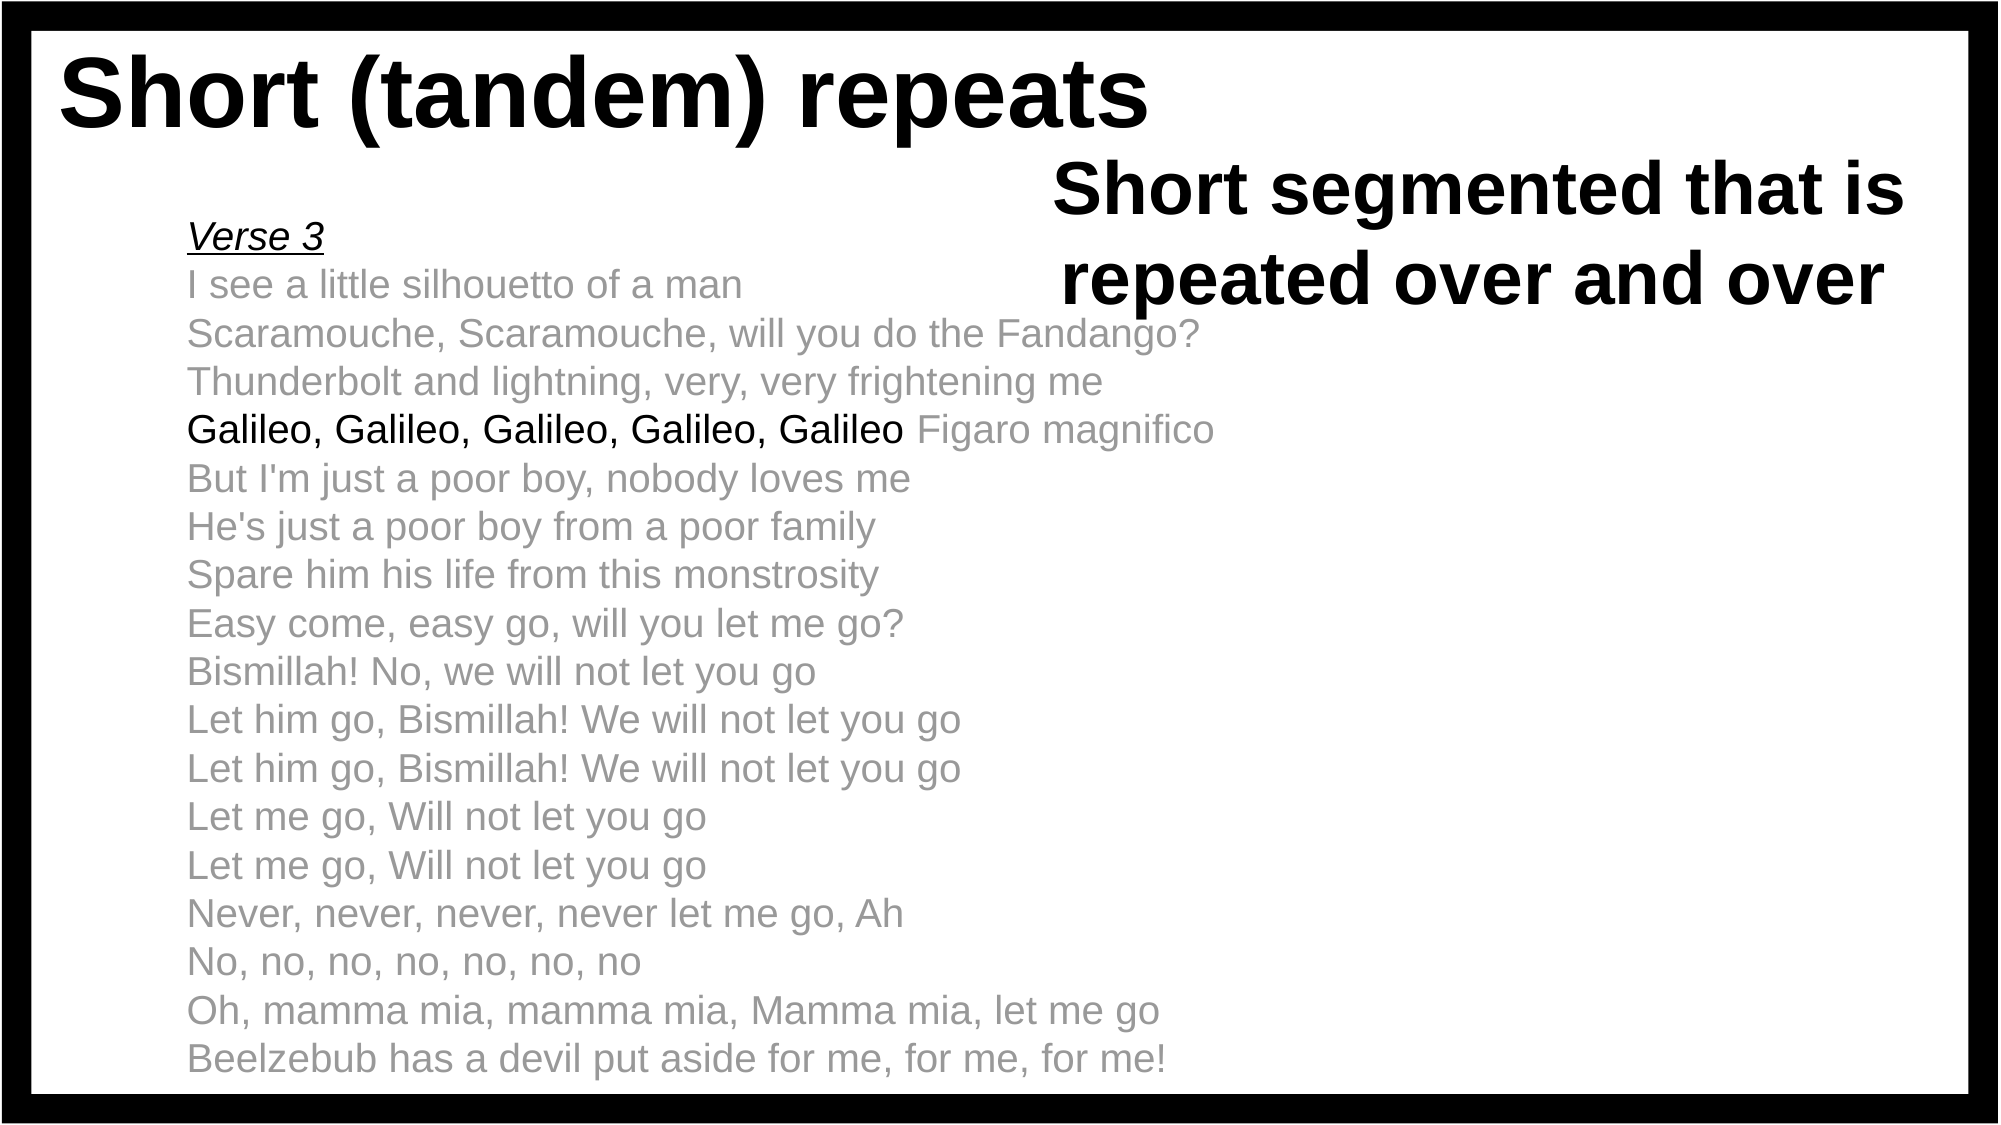

# Short (tandem) repeats
Short segmented that is repeated over and over
Verse 3
I see a little silhouetto of a man
Scaramouche, Scaramouche, will you do the Fandango?
Thunderbolt and lightning, very, very frightening me
Galileo, Galileo, Galileo, Galileo, Galileo Figaro magnifico
But I'm just a poor boy, nobody loves me
He's just a poor boy from a poor family
Spare him his life from this monstrosity
Easy come, easy go, will you let me go?
Bismillah! No, we will not let you go
Let him go, Bismillah! We will not let you go
Let him go, Bismillah! We will not let you go
Let me go, Will not let you go
Let me go, Will not let you go
Never, never, never, never let me go, Ah
No, no, no, no, no, no, no
Oh, mamma mia, mamma mia, Mamma mia, let me go
Beelzebub has a devil put aside for me, for me, for me!